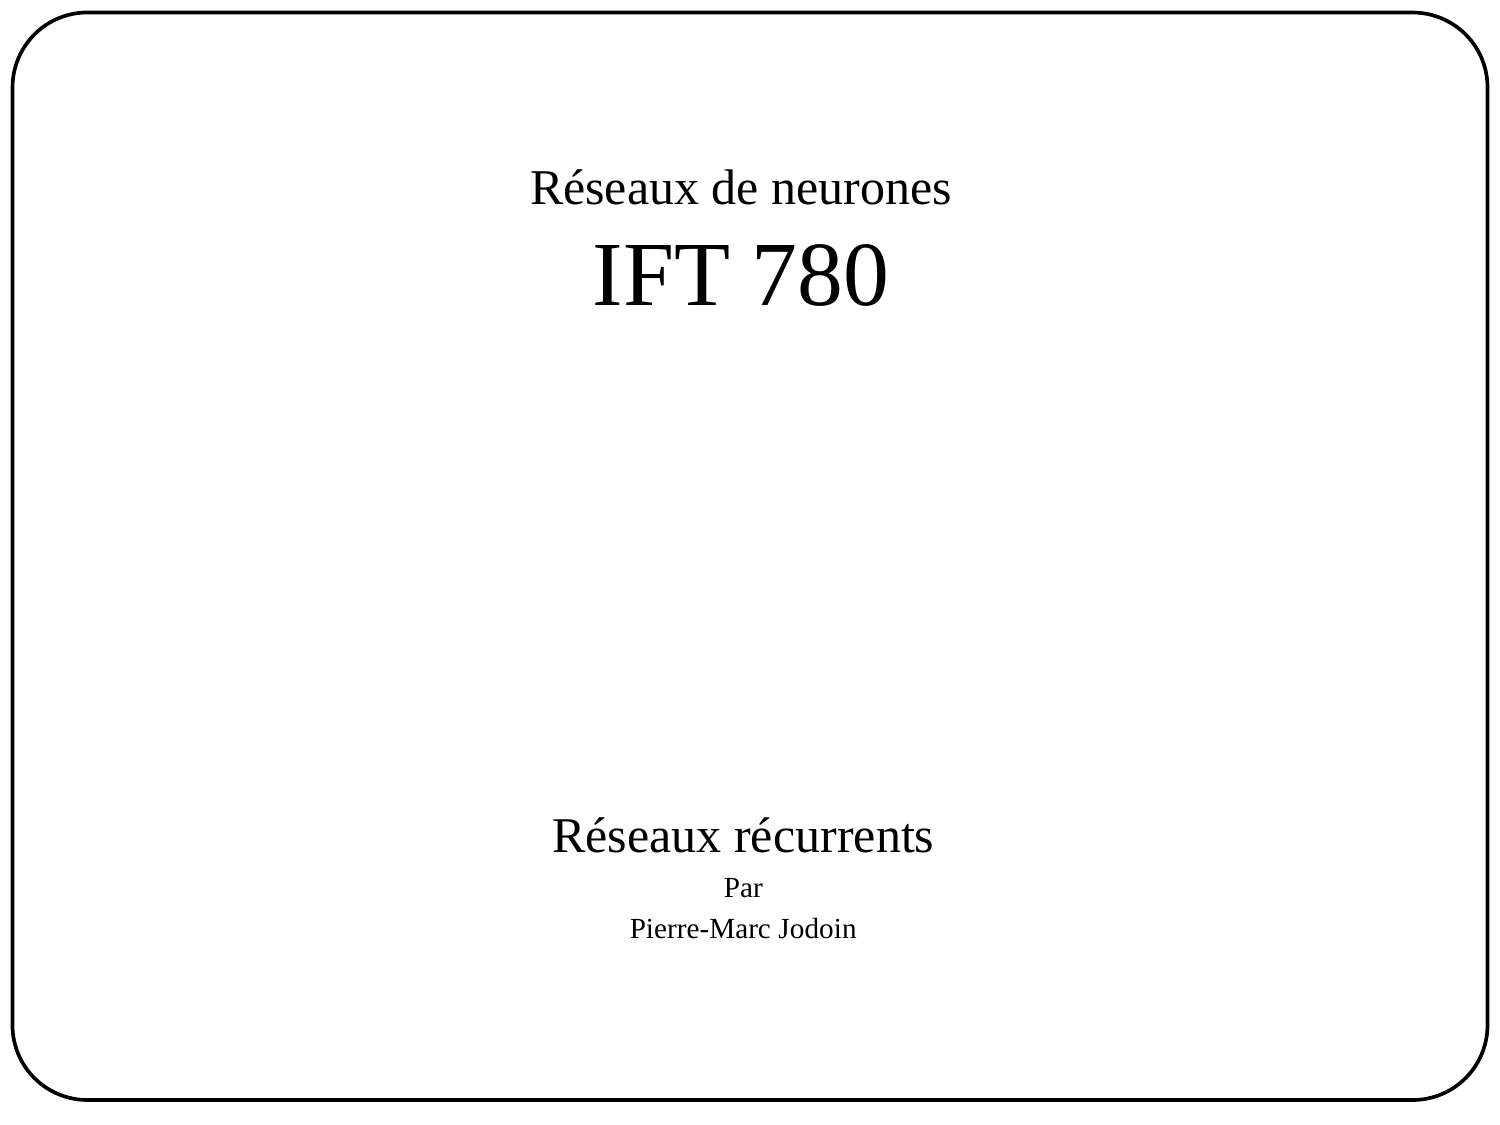

# Réseaux de neurones IFT 780
Réseaux récurrents
Par
Pierre-Marc Jodoin